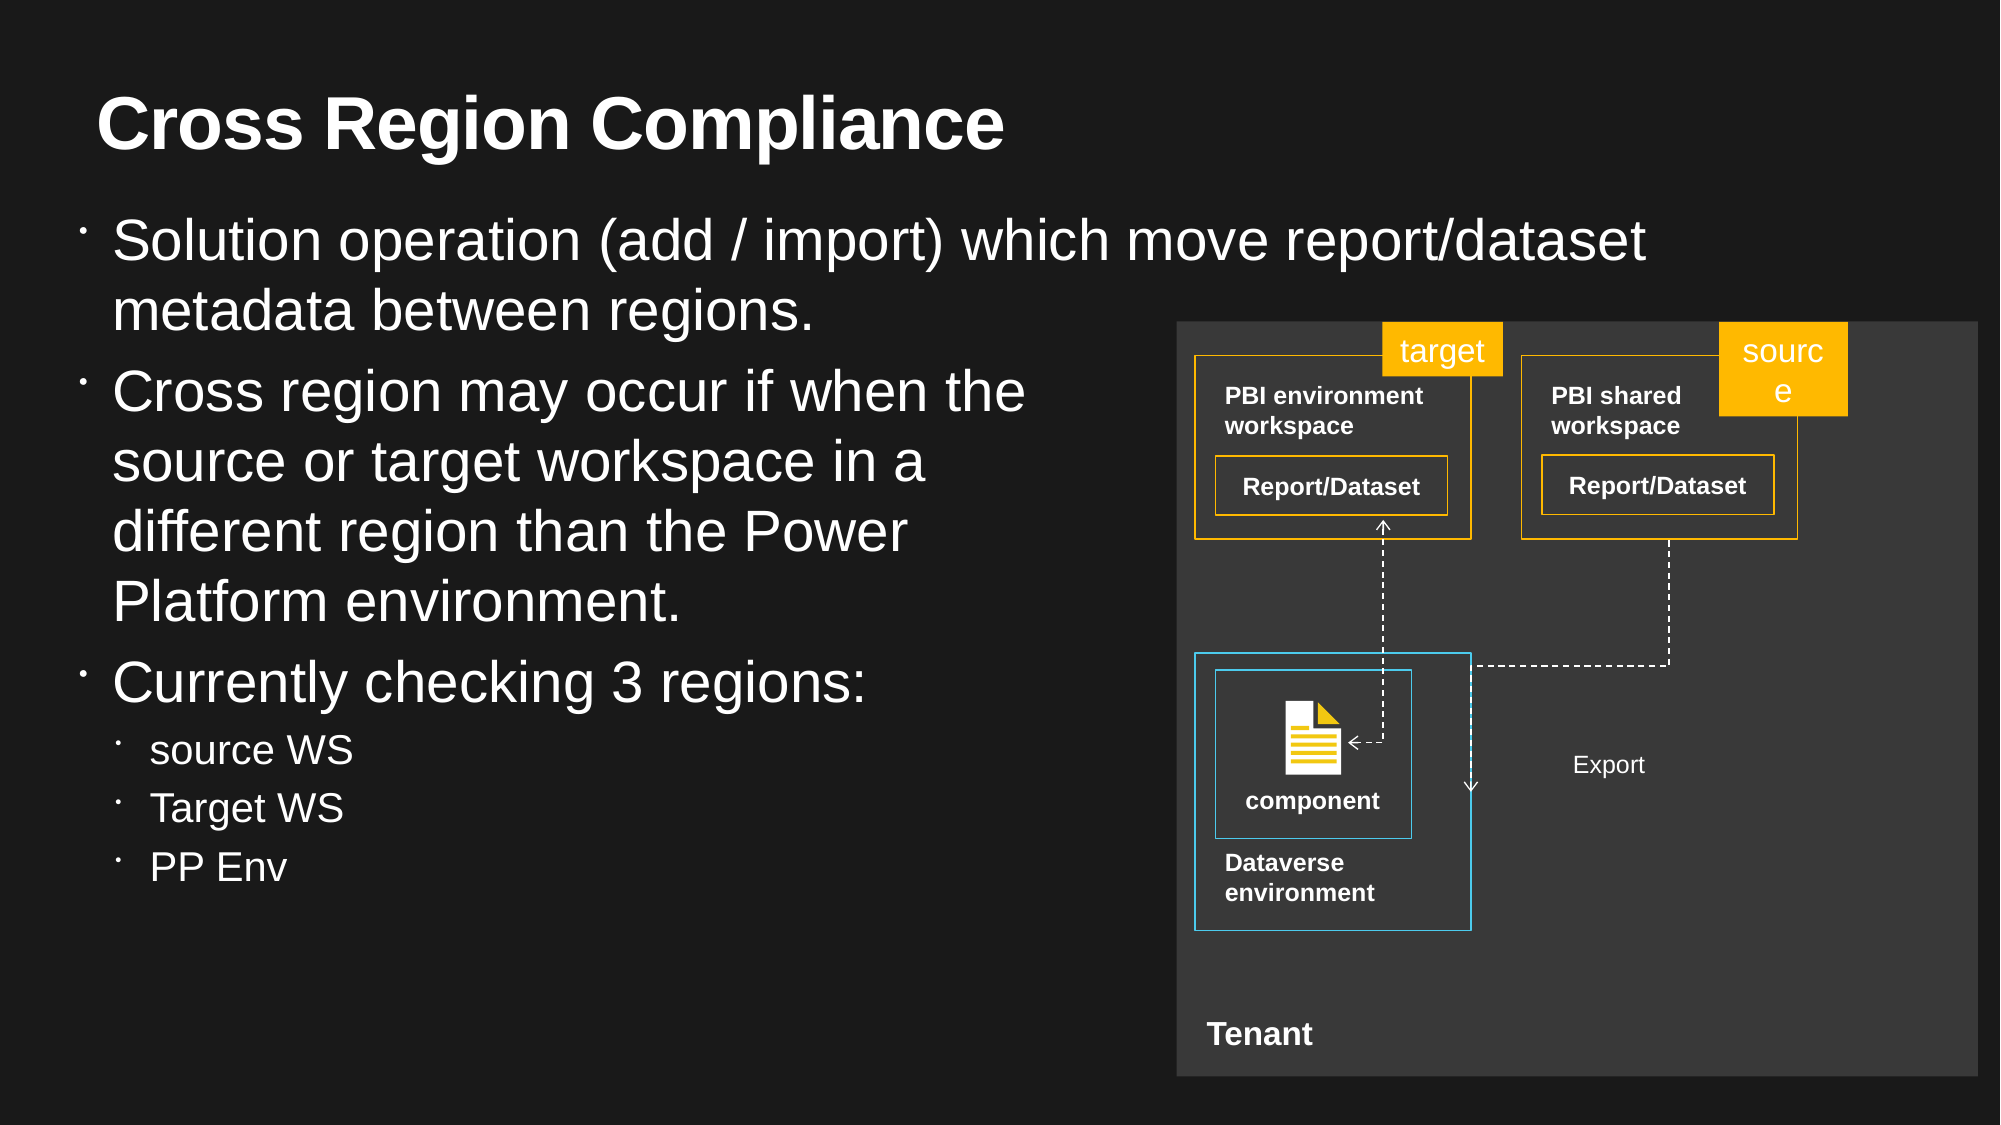

# Cross Region Compliance
Solution operation (add / import) which move report/dataset metadata between regions.
Cross region may occur if when the
source or target workspace in a
different region than the Power
Platform environment.
Currently checking 3 regions:
source WS
Target WS
PP Env
Tenant
PBI environment workspace
PBI shared workspace
Report/Dataset
Report/Dataset
Export
Dataverse environment
component

target
source